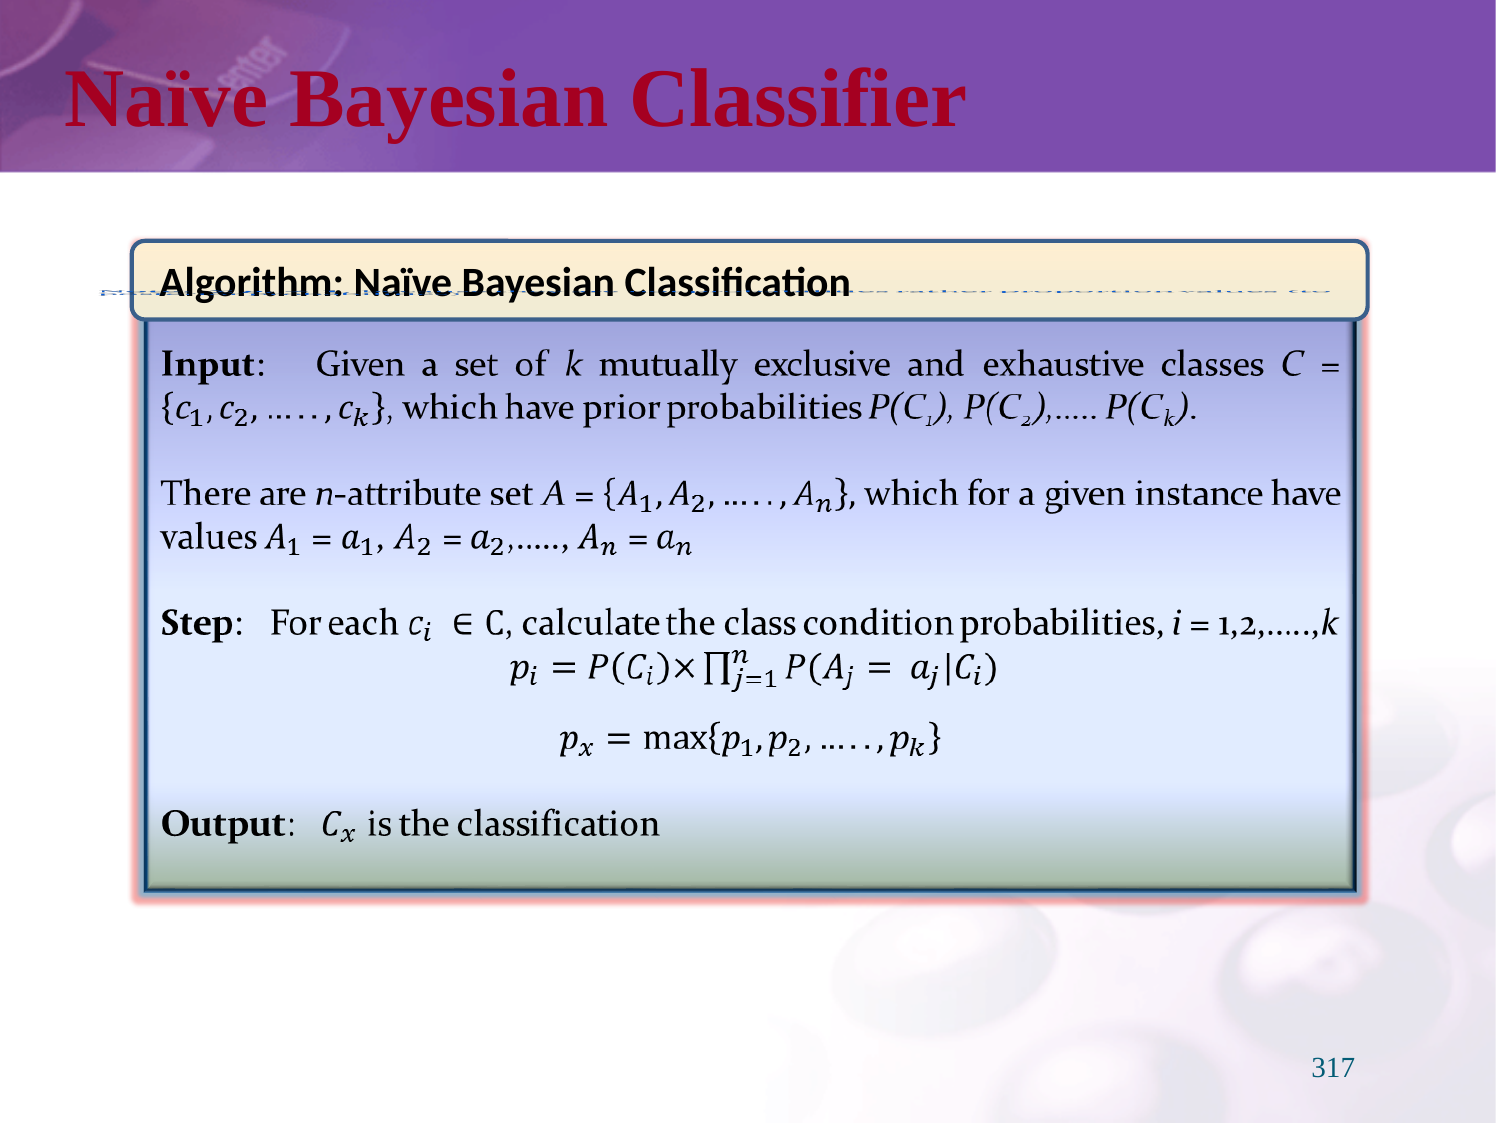

# Naïve Bayesian Classifier

Algorithm: Naïve Bayesian Classification

317